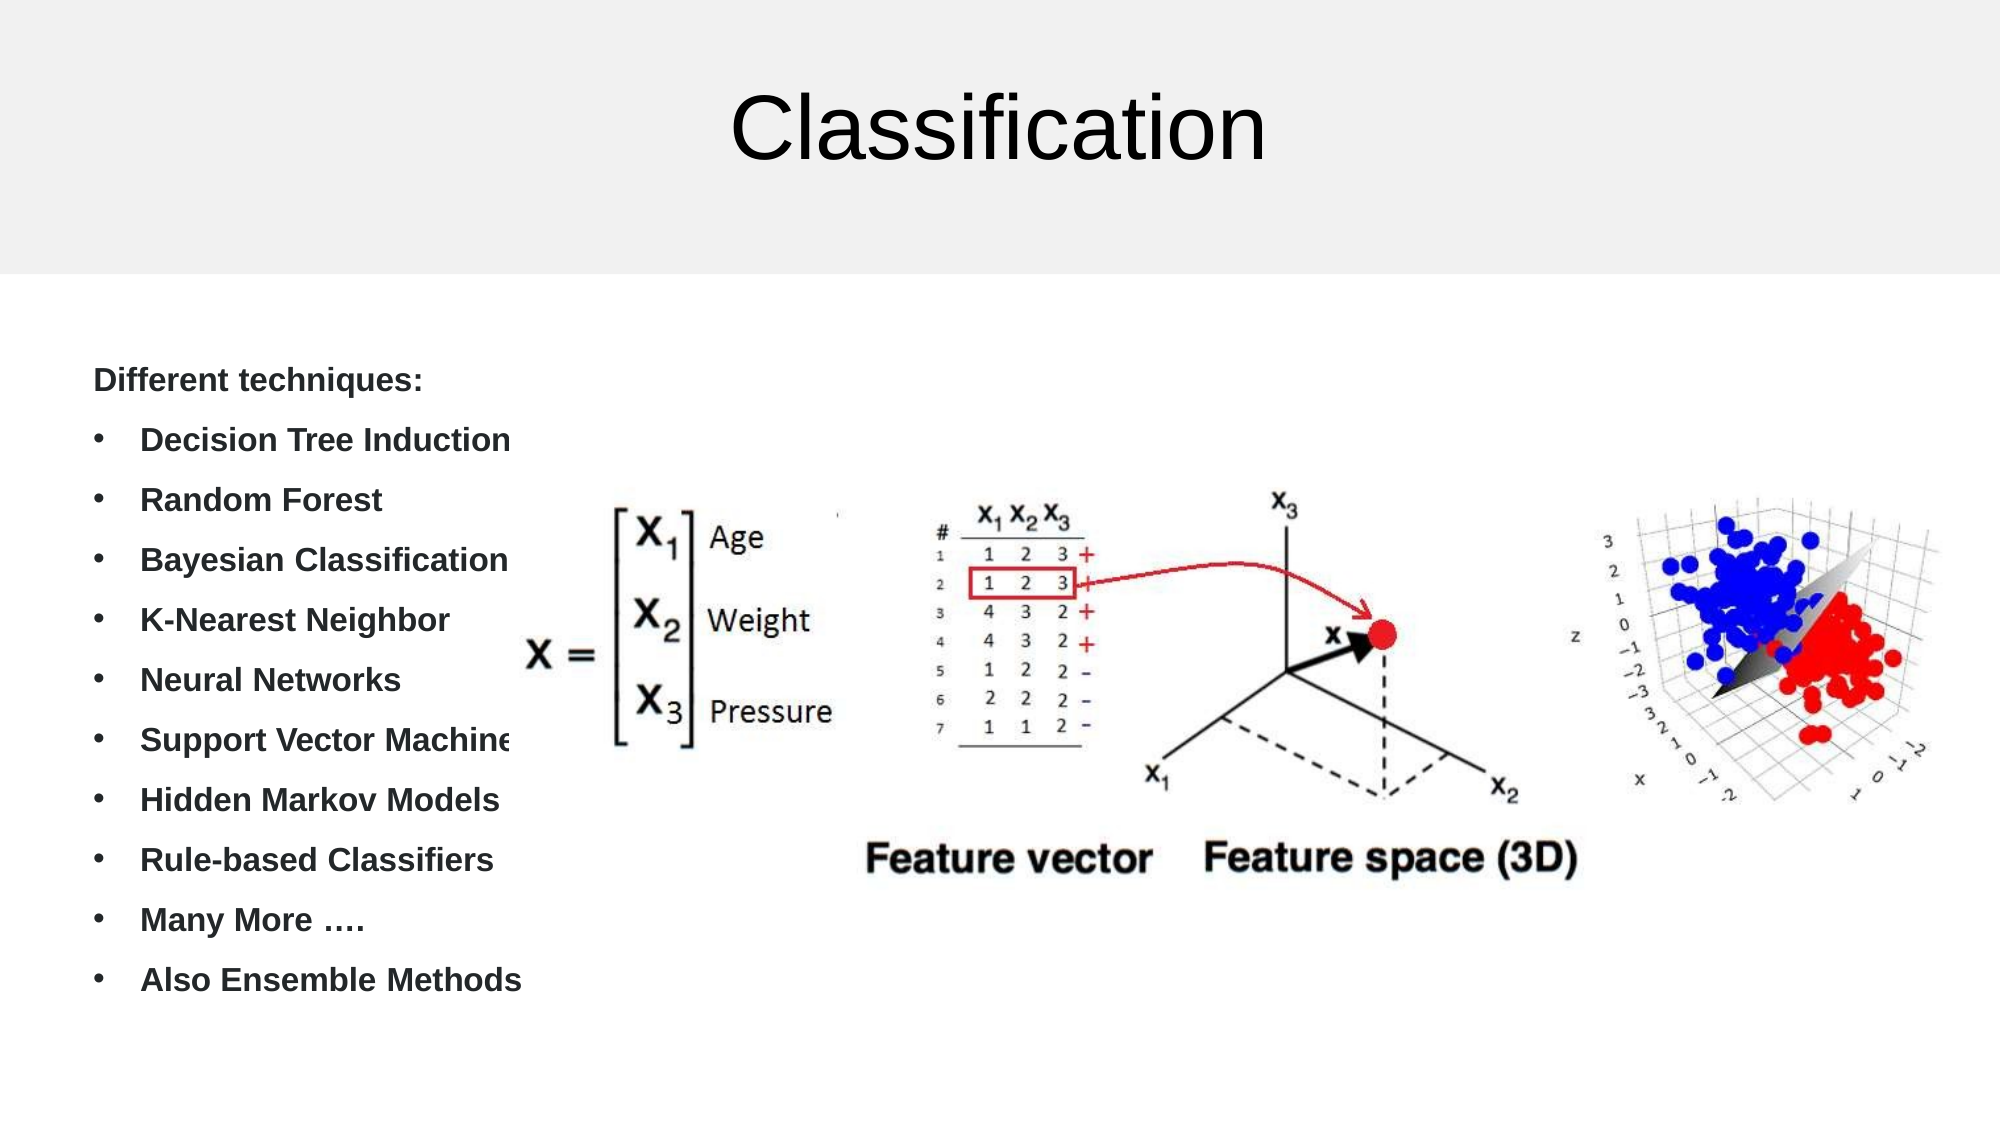

Classification
Different techniques:
Decision Tree Induction
Random Forest
Bayesian Classification
K-Nearest Neighbor
Neural Networks
Support Vector Machines
Hidden Markov Models
Rule-based Classifiers
Many More ….
Also Ensemble Methods